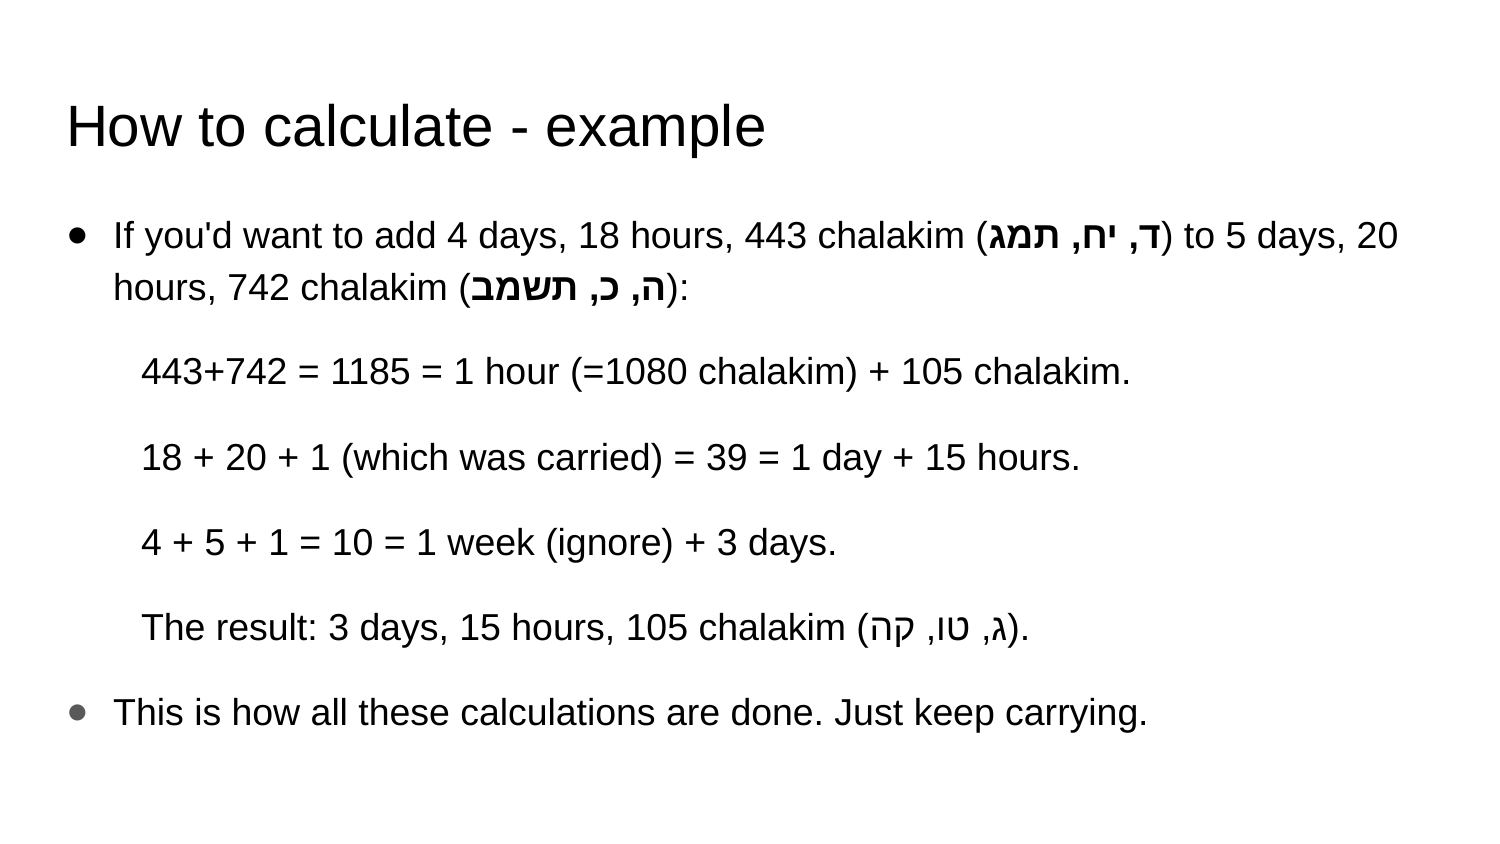

# How to calculate - example
If you'd want to add 4 days, 18 hours, 443 chalakim (ד, יח, תמג) to 5 days, 20 hours, 742 chalakim (ה, כ, תשמב):
443+742 = 1185 = 1 hour (=1080 chalakim) + 105 chalakim.
18 + 20 + 1 (which was carried) = 39 = 1 day + 15 hours.
4 + 5 + 1 = 10 = 1 week (ignore) + 3 days.
The result: 3 days, 15 hours, 105 chalakim (ג, טו, קה).
This is how all these calculations are done. Just keep carrying.